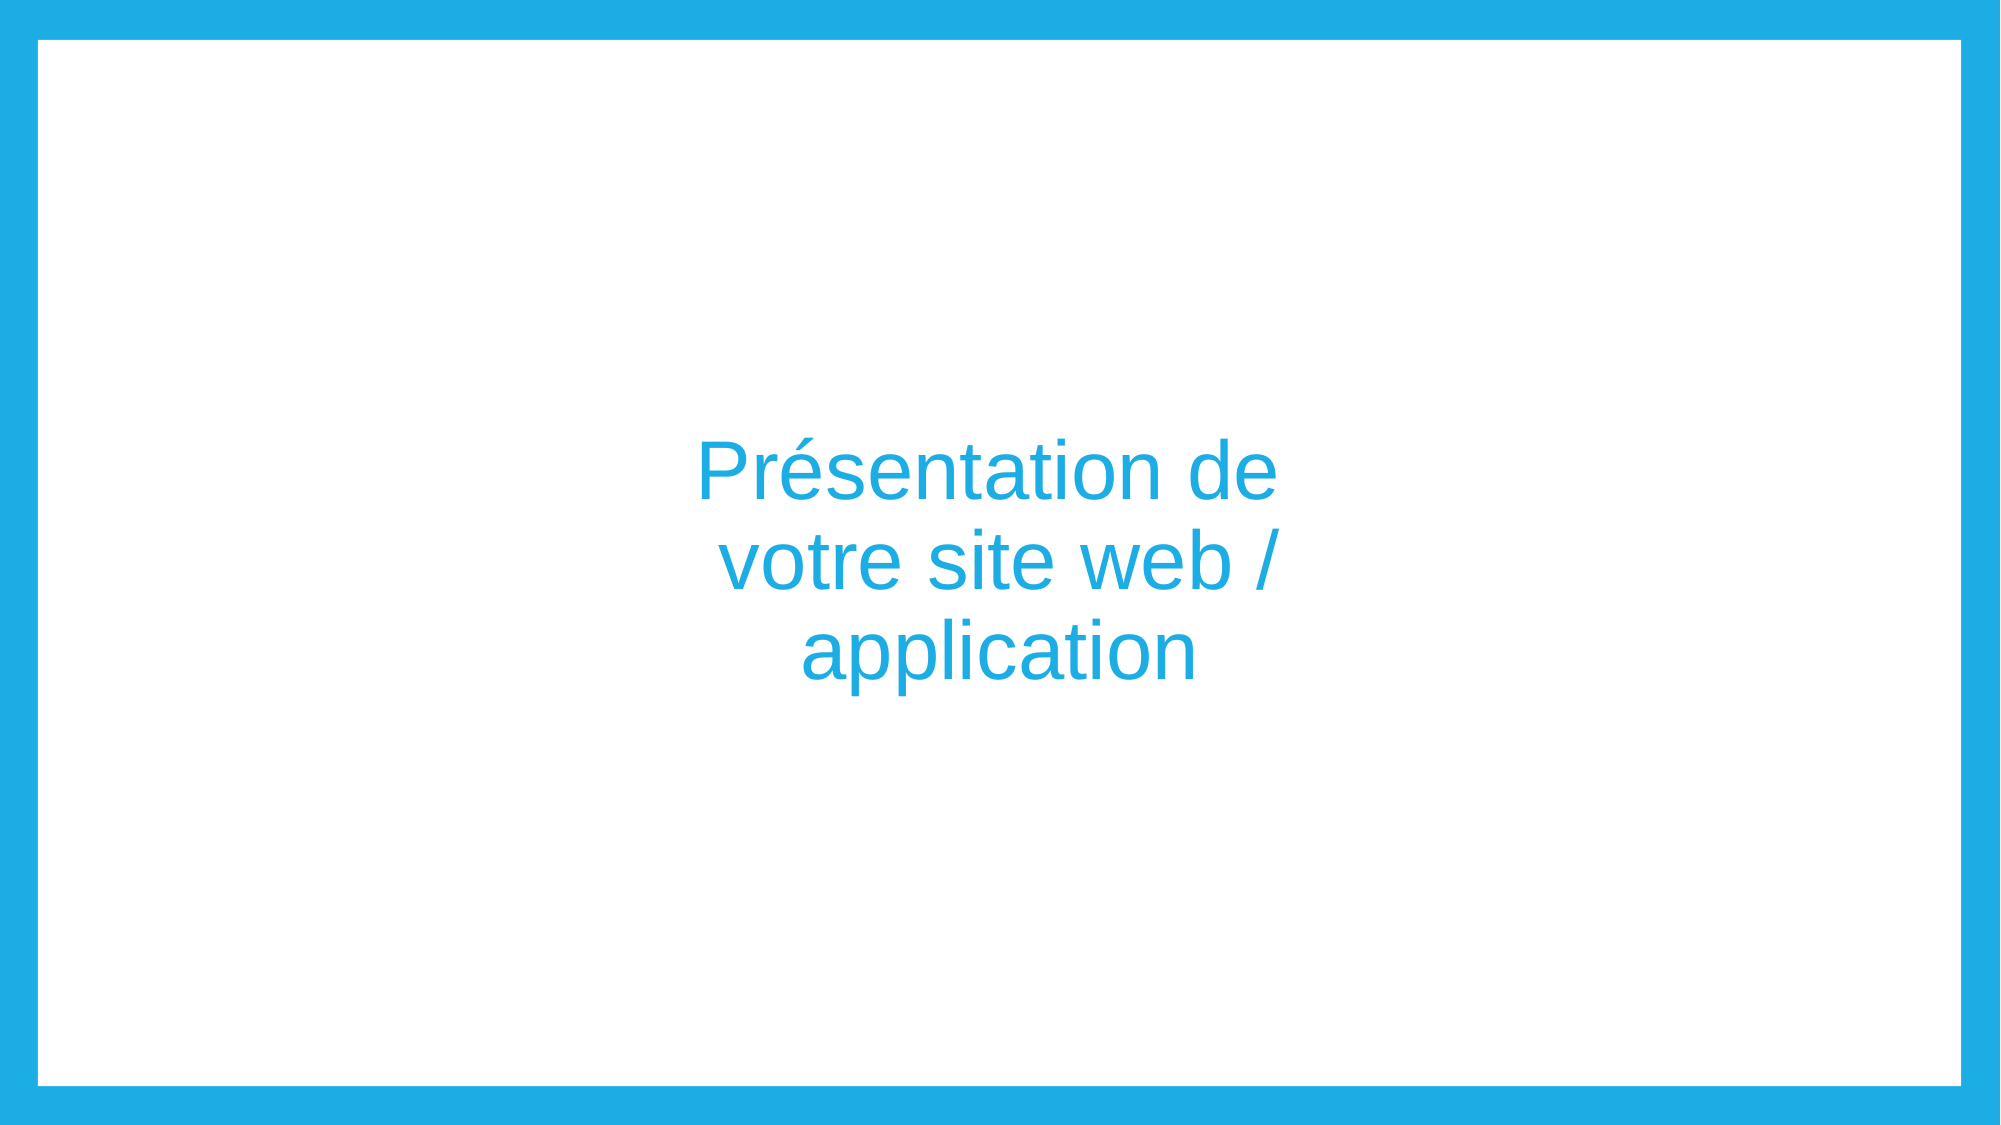

# Présentation de votre site web / application